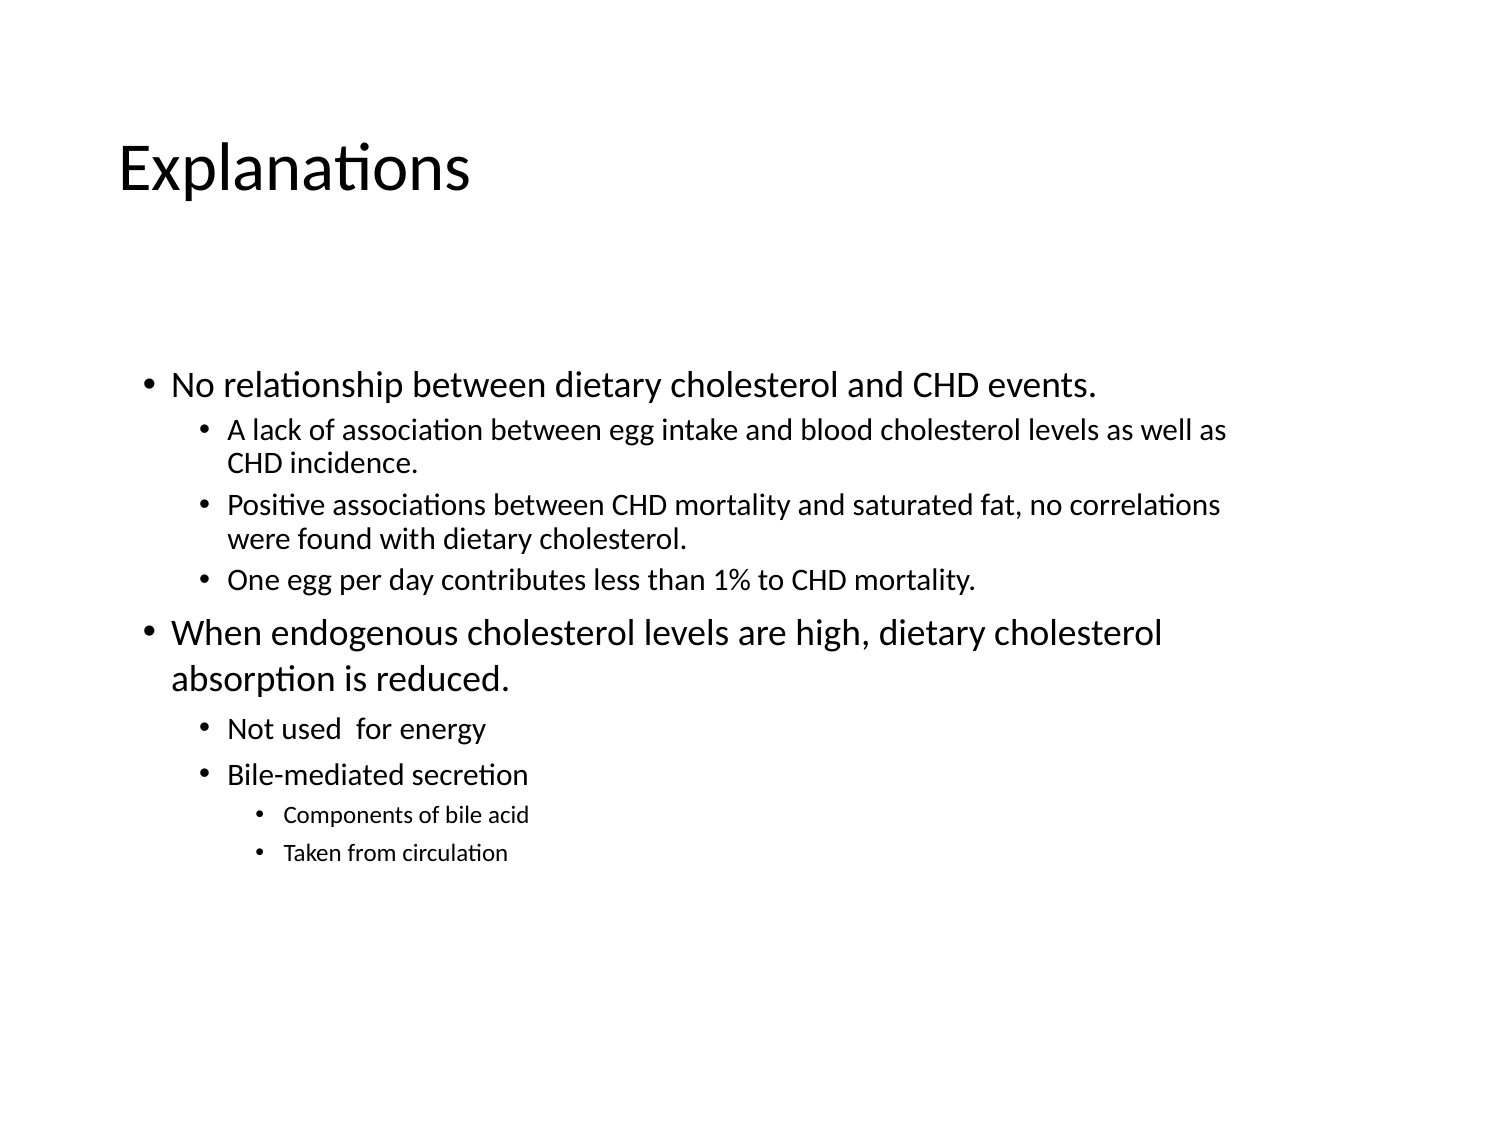

# Explanations
No relationship between dietary cholesterol and CHD events.
A lack of association between egg intake and blood cholesterol levels as well as CHD incidence.
Positive associations between CHD mortality and saturated fat, no correlations were found with dietary cholesterol.
One egg per day contributes less than 1% to CHD mortality.
When endogenous cholesterol levels are high, dietary cholesterol absorption is reduced.
Not used  for energy
Bile-mediated secretion
Components of bile acid
Taken from circulation